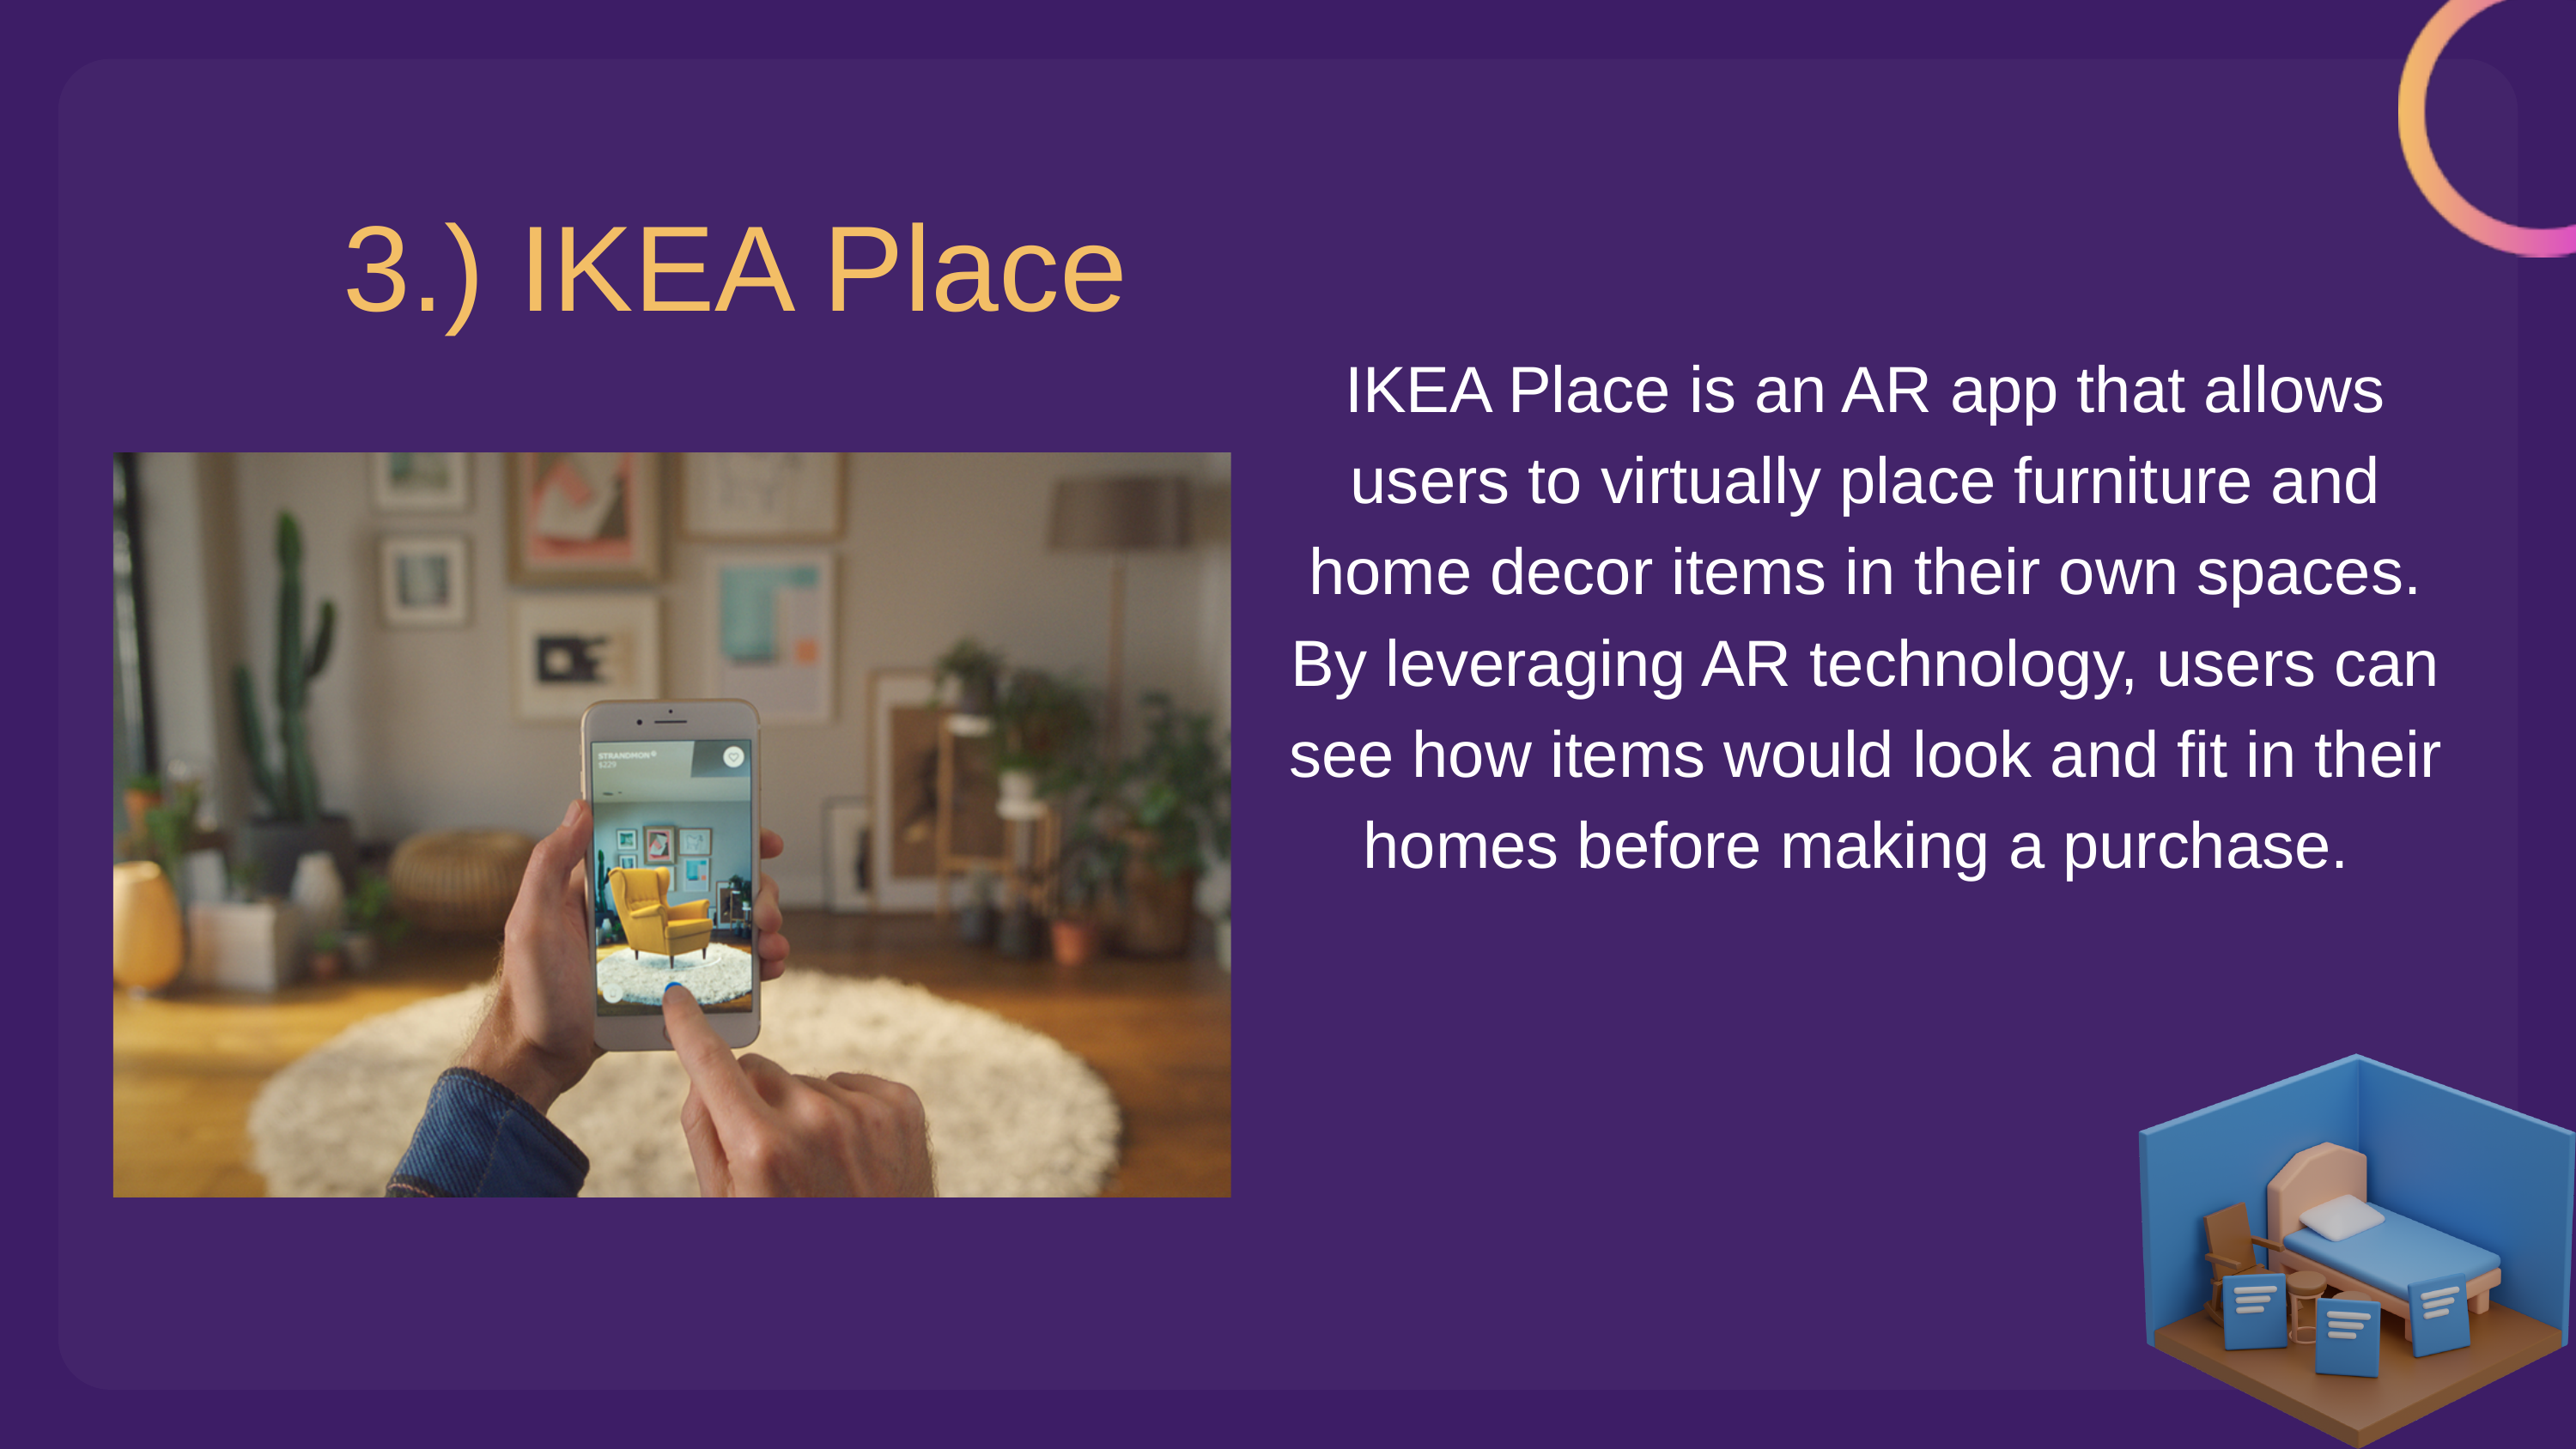

3.) IKEA Place
IKEA Place is an AR app that allows users to virtually place furniture and home decor items in their own spaces. By leveraging AR technology, users can see how items would look and fit in their homes before making a purchase.